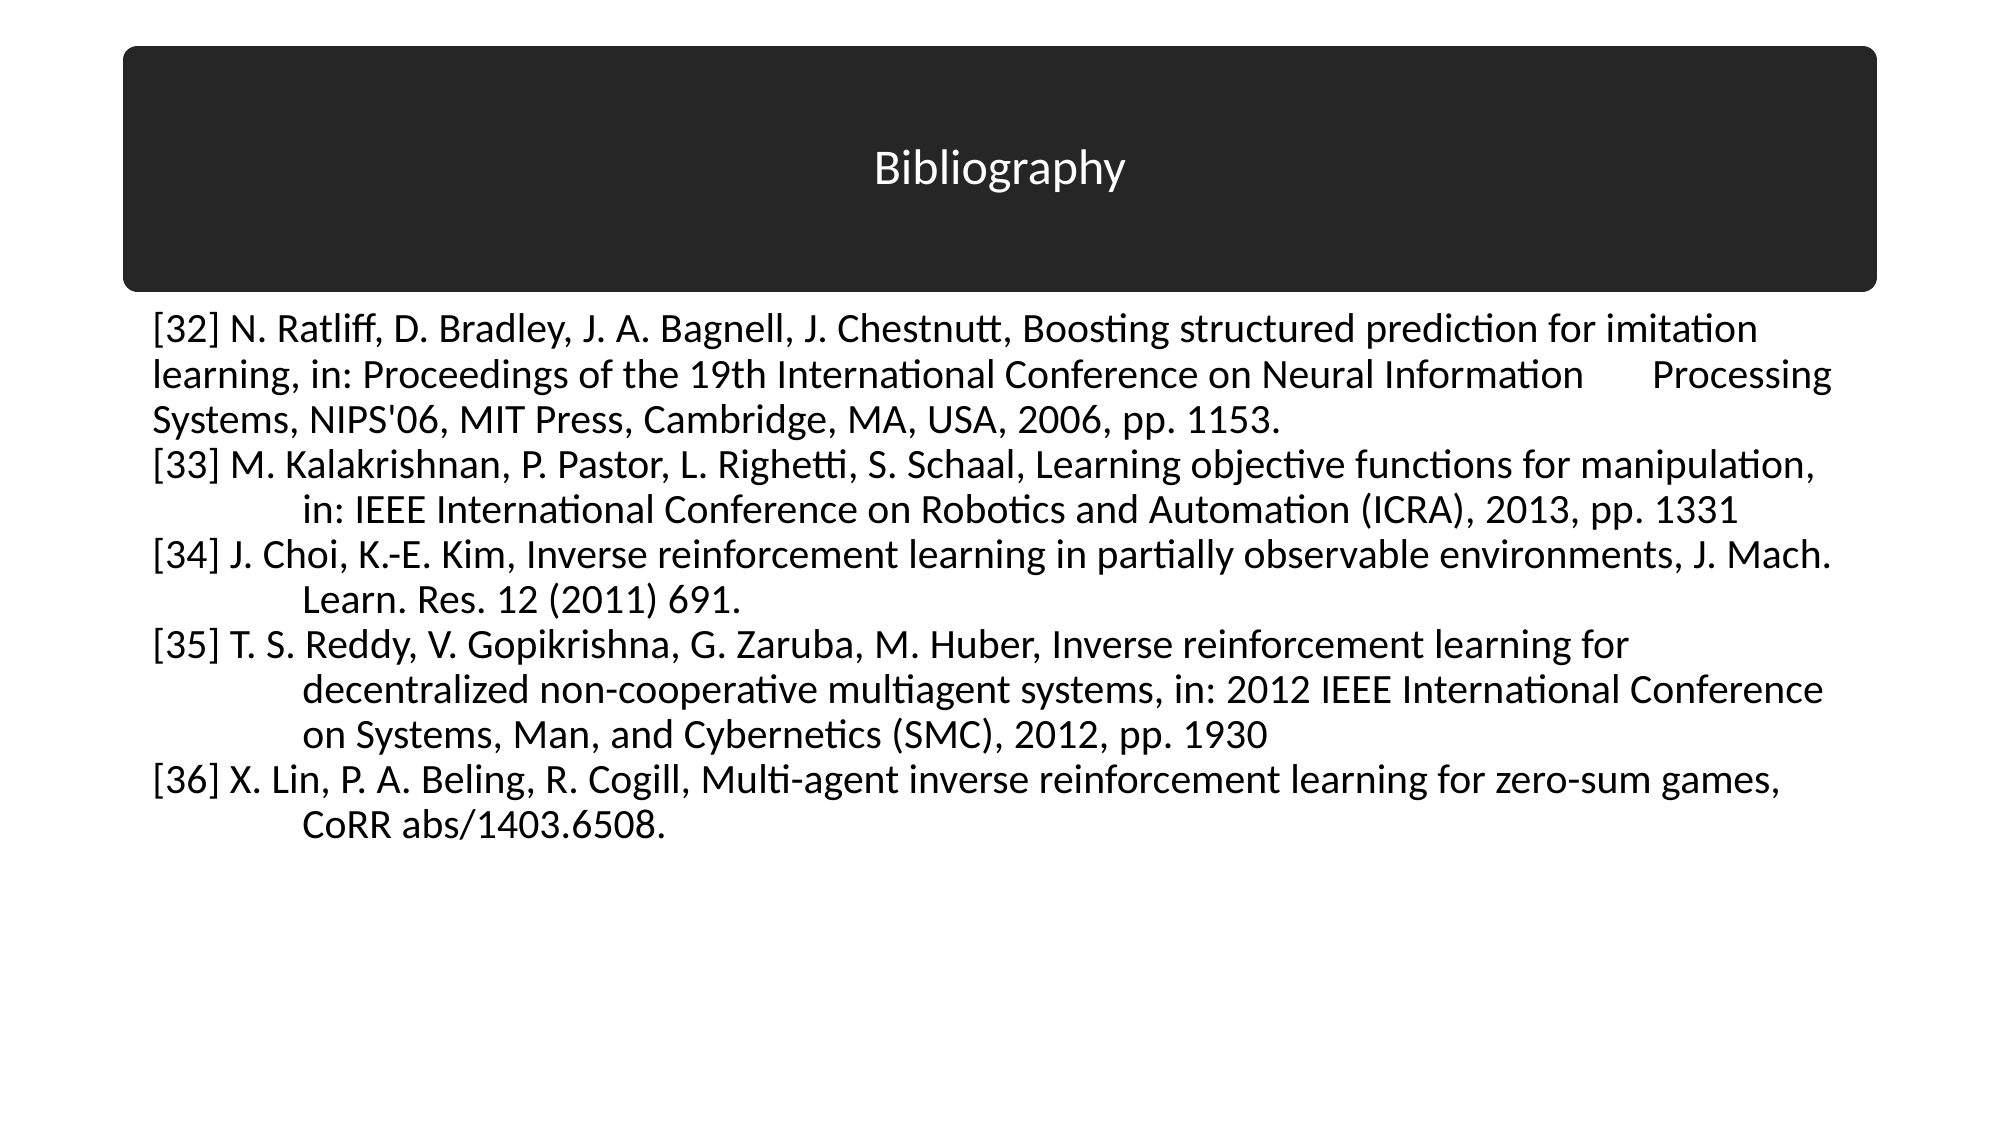

# Bibliography
[32] N. Ratliff, D. Bradley, J. A. Bagnell, J. Chestnutt, Boosting structured prediction for imitation 	learning, in: Proceedings of the 19th International Conference on Neural Information 	Processing Systems, NIPS'06, MIT Press, Cambridge, MA, USA, 2006, pp. 1153.
[33] M. Kalakrishnan, P. Pastor, L. Righetti, S. Schaal, Learning objective functions for manipulation, 	in: IEEE International Conference on Robotics and Automation (ICRA), 2013, pp. 1331
[34] J. Choi, K.-E. Kim, Inverse reinforcement learning in partially observable environments, J. Mach. 	Learn. Res. 12 (2011) 691.
[35] T. S. Reddy, V. Gopikrishna, G. Zaruba, M. Huber, Inverse reinforcement learning for
	decentralized non-cooperative multiagent systems, in: 2012 IEEE International Conference
	on Systems, Man, and Cybernetics (SMC), 2012, pp. 1930
[36] X. Lin, P. A. Beling, R. Cogill, Multi-agent inverse reinforcement learning for zero-sum games,
	CoRR abs/1403.6508.